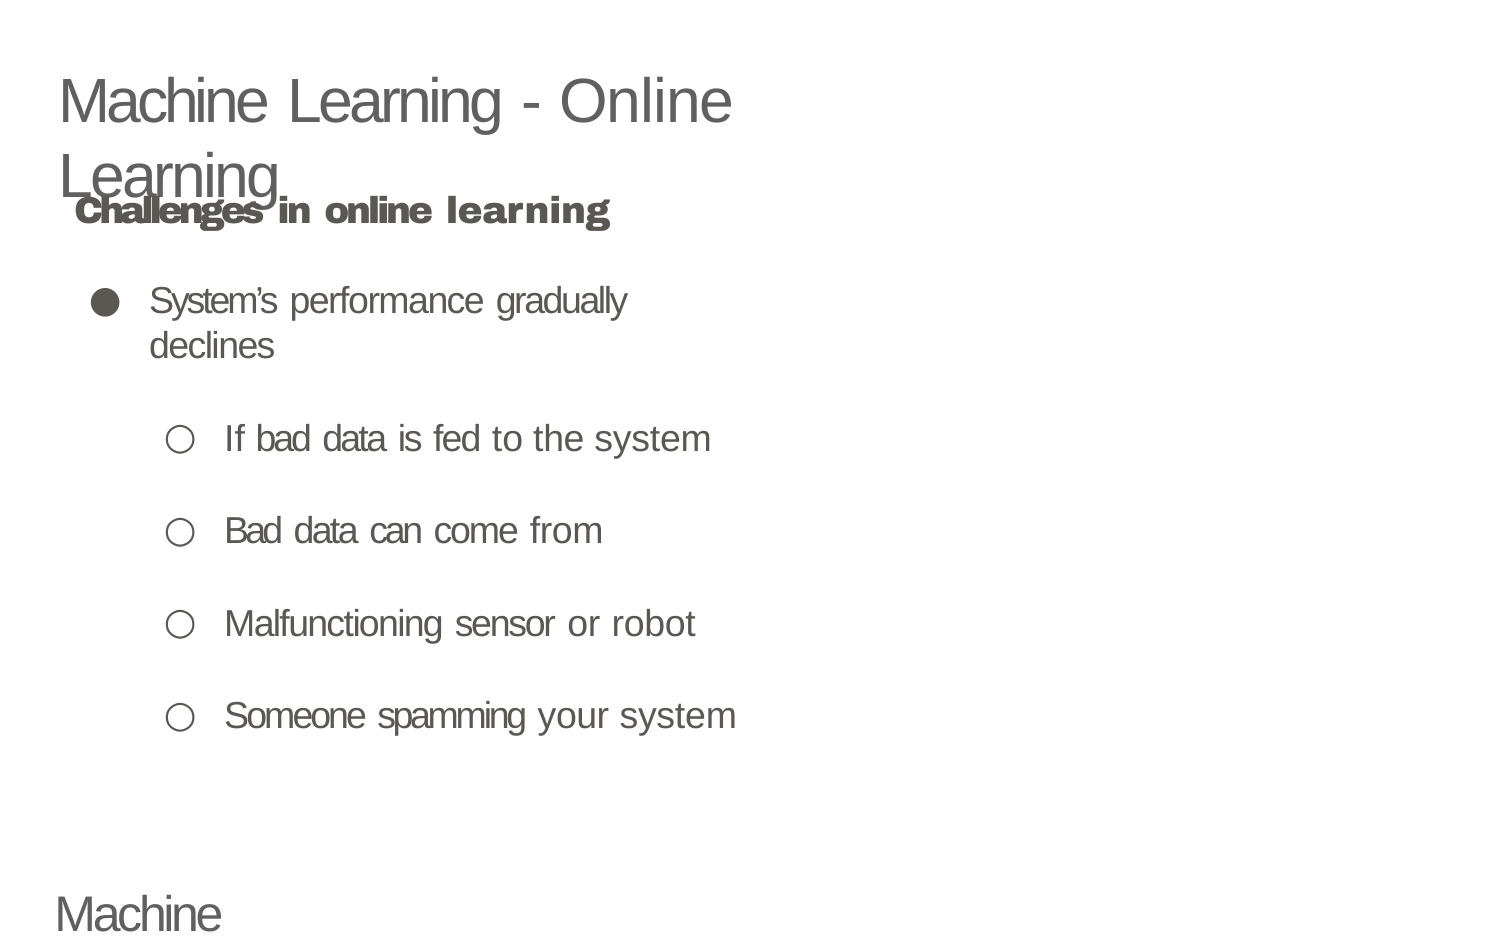

# Machine Learning - Online Learning
Challenges in online learning
System’s performance gradually declines

If bad data is fed to the system

Bad data can come from

Malfunctioning sensor or robot

Someone spamming your system
Machine Learning